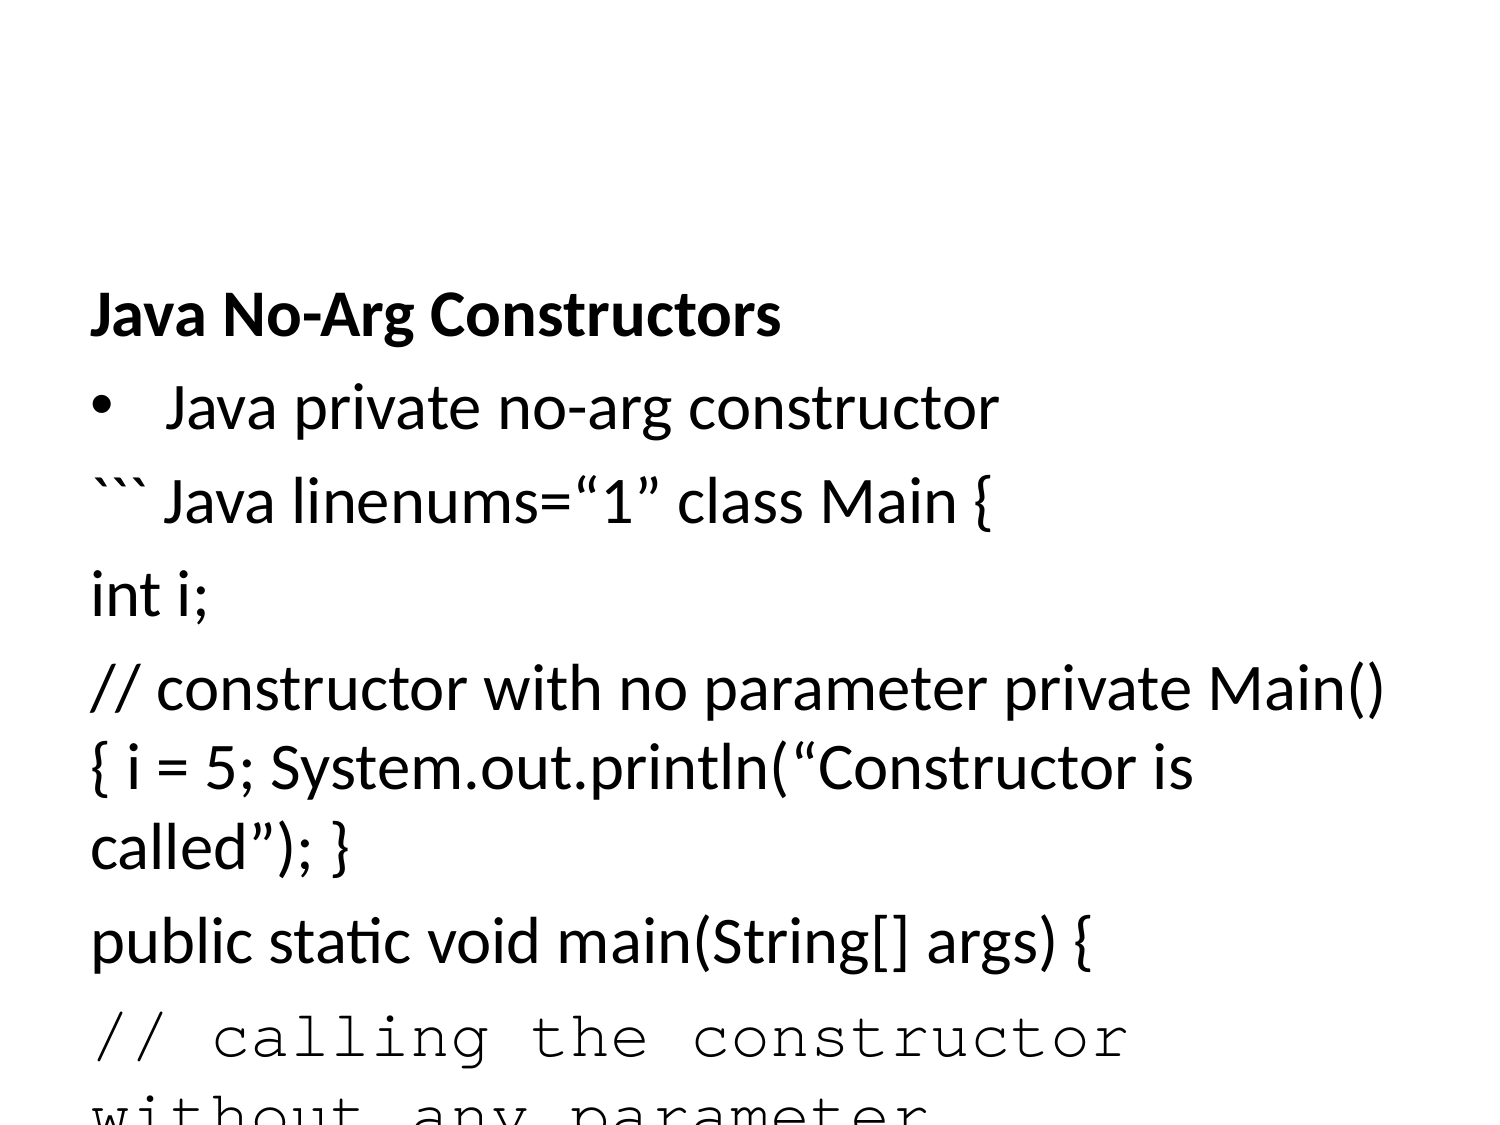

Java No-Arg Constructors
Java private no-arg constructor
``` Java linenums=“1” class Main {
int i;
// constructor with no parameter private Main() { i = 5; System.out.println(“Constructor is called”); }
public static void main(String[] args) {
// calling the constructor without any parameter
Main obj = new Main();
System.out.println("Value of i: " + obj.i);
} }

---

### Java No-Arg Constructors

- Java public no-arg constructor

``` Java linenums="1"
class Company {
  String name;

  // public constructor
  public Company() {
    name = "My Company";
  }
}

class Main {
  public static void main(String[] args) {

    // object is created in another class
    Company obj = new Company();
    System.out.println("Company name = " + obj.name);
  }
}